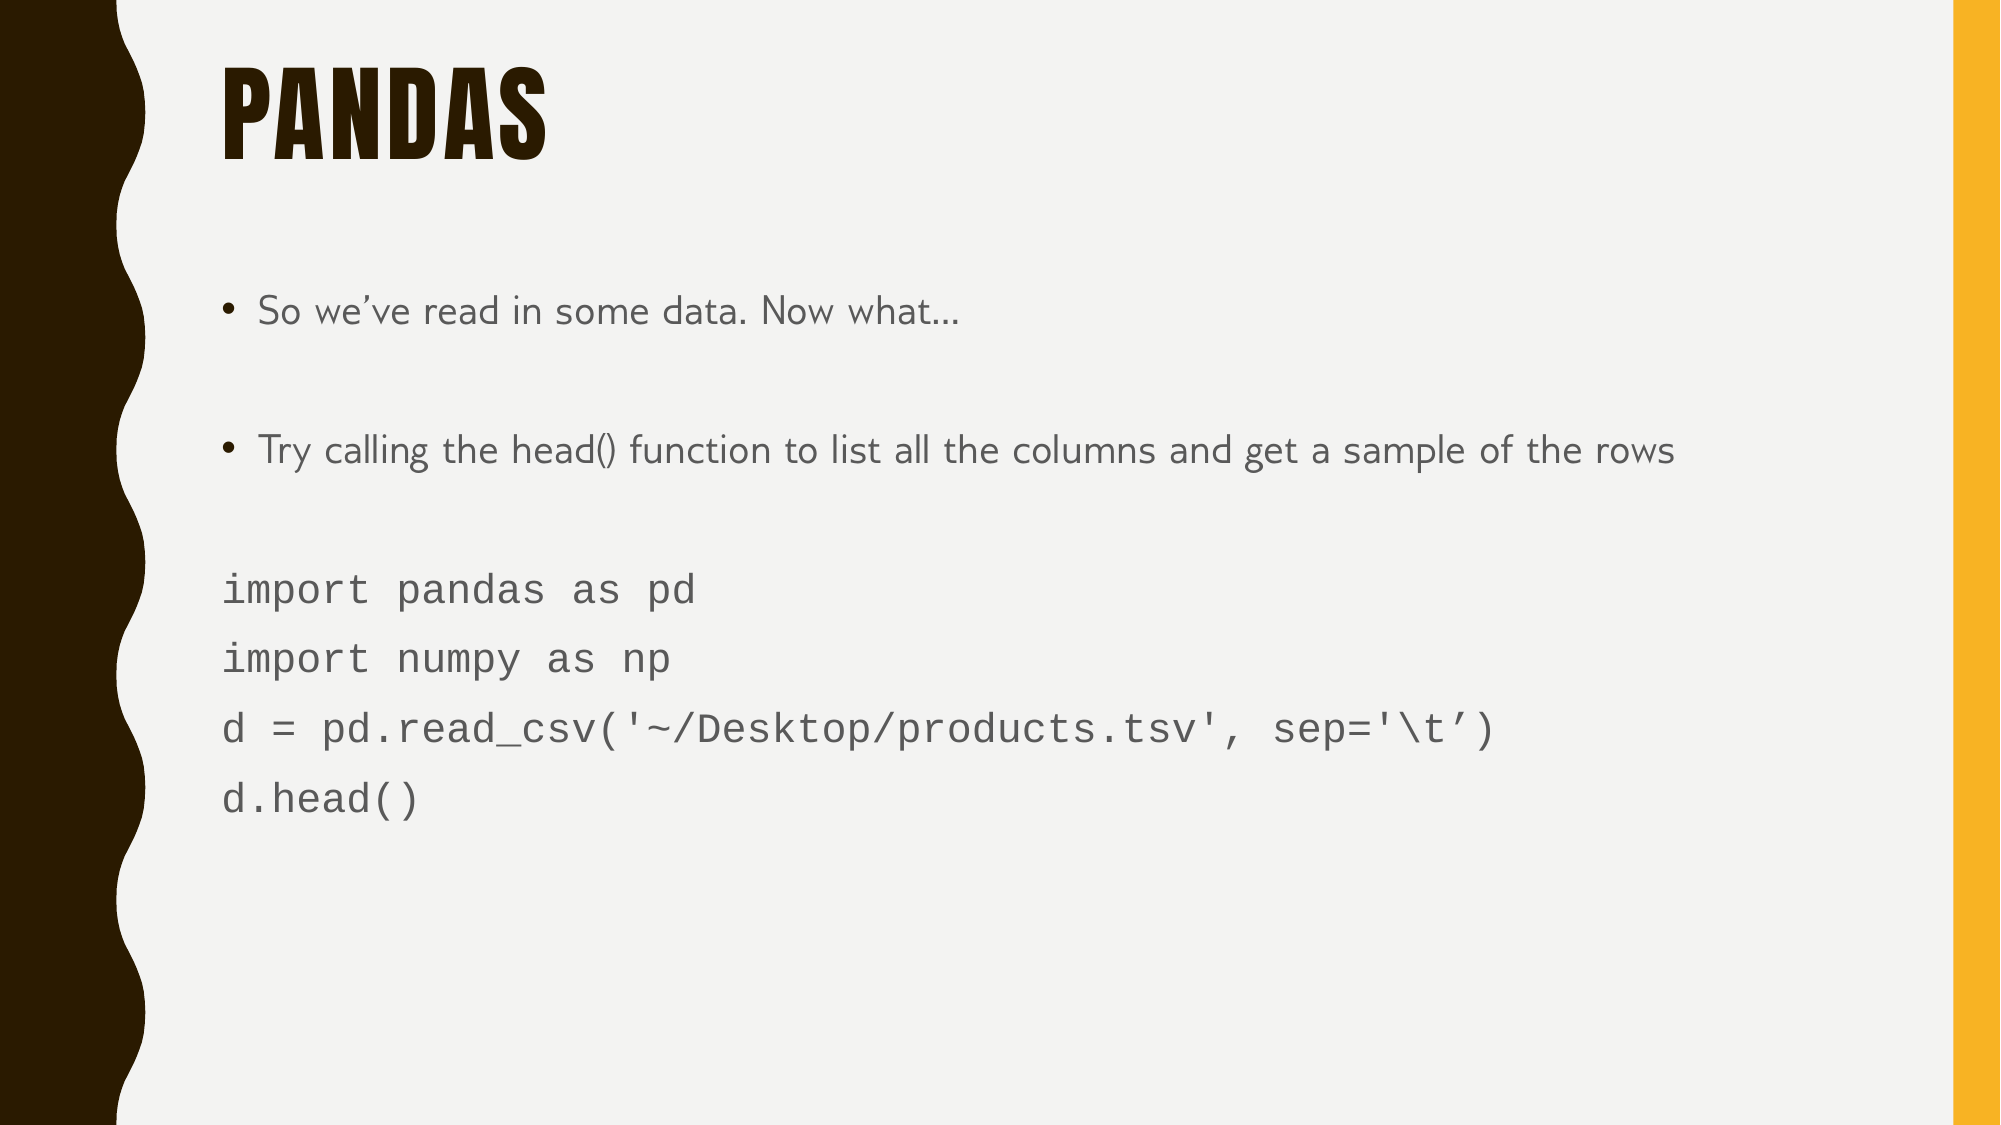

# Pandas
So we’ve read in some data. Now what…

Try calling the head() function to list all the columns and get a sample of the rows

import pandas as pd
import numpy as np
d = pd.read_csv('~/Desktop/products.tsv', sep='\t’)
d.head()